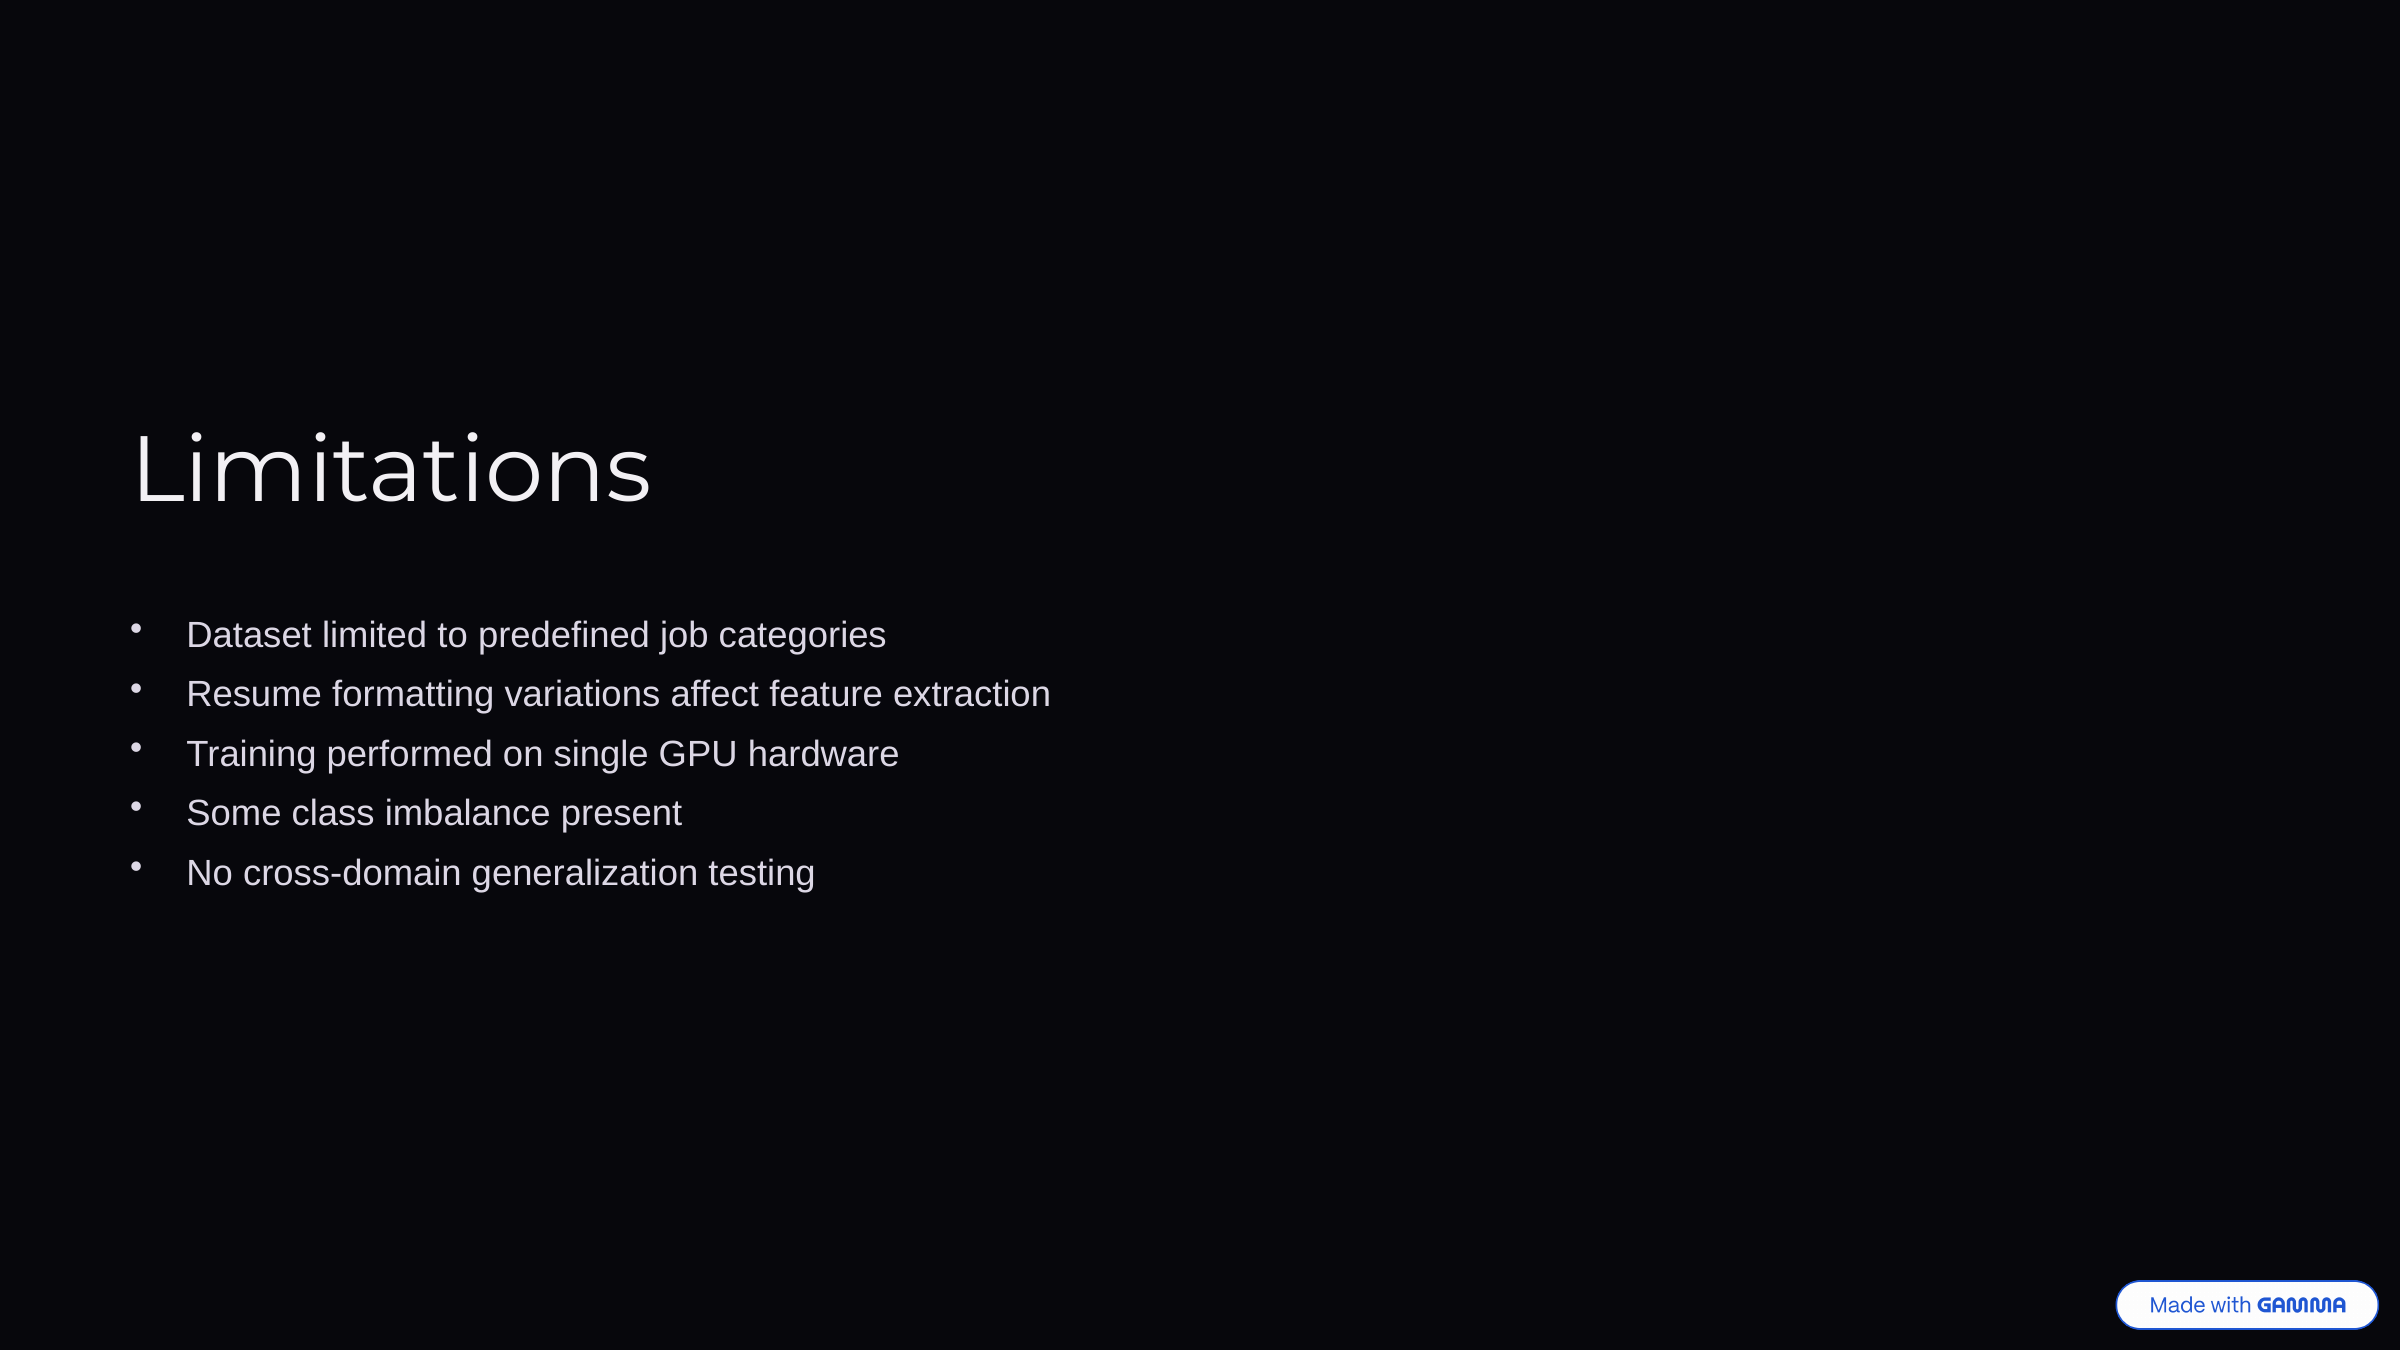

Limitations
Dataset limited to predefined job categories
Resume formatting variations affect feature extraction
Training performed on single GPU hardware
Some class imbalance present
No cross-domain generalization testing